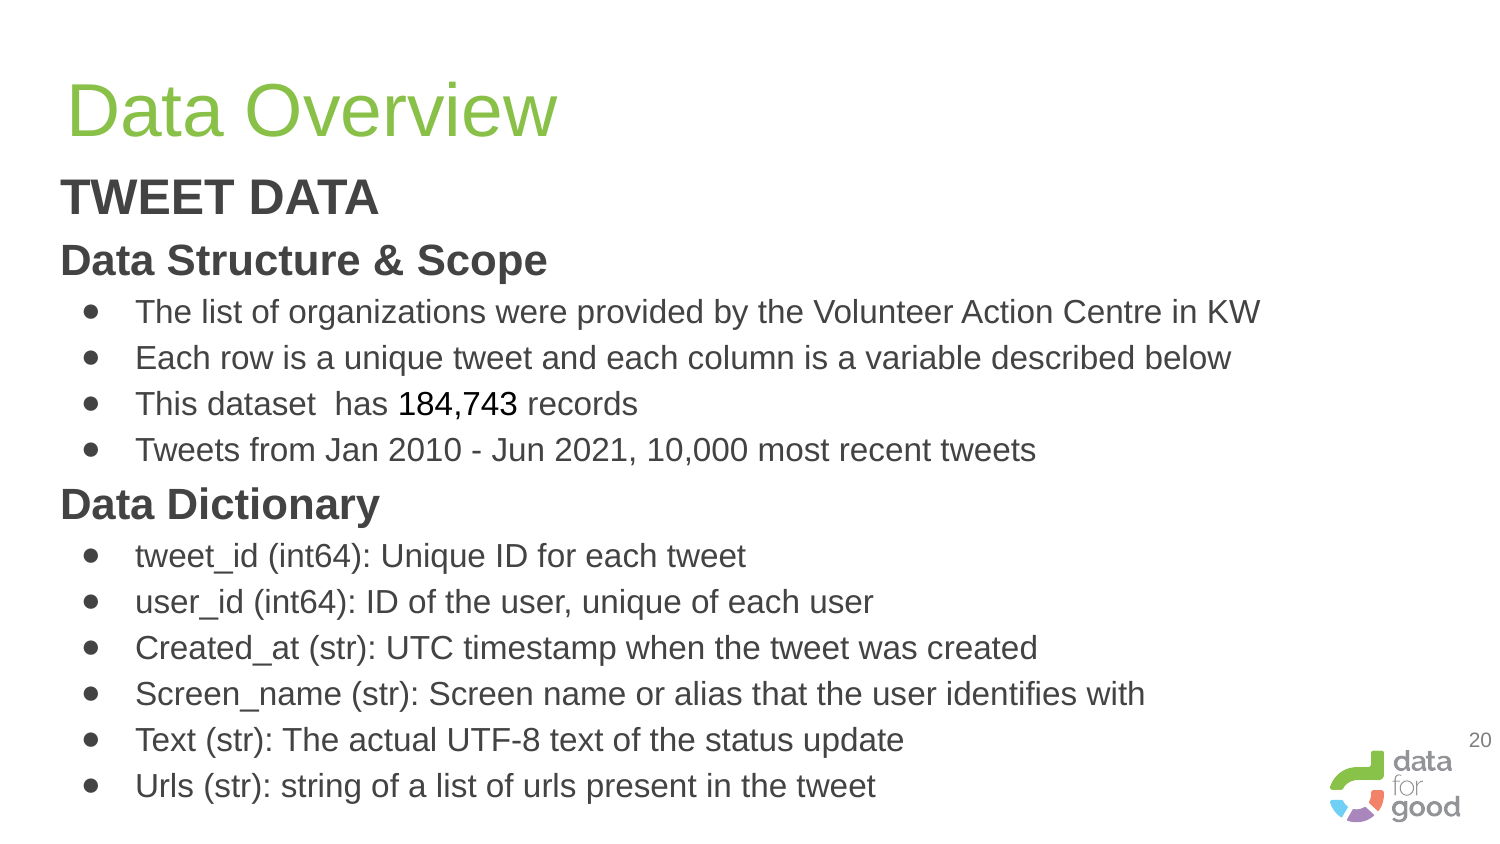

# Data Overview
TWEET DATA
Data Structure & Scope
The list of organizations were provided by the Volunteer Action Centre in KW
Each row is a unique tweet and each column is a variable described below
This dataset  has 184,743 records
Tweets from Jan 2010 - Jun 2021, 10,000 most recent tweets
Data Dictionary
tweet_id (int64): Unique ID for each tweet
user_id (int64): ID of the user, unique of each user
Created_at (str): UTC timestamp when the tweet was created
Screen_name (str): Screen name or alias that the user identifies with
Text (str): The actual UTF-8 text of the status update
Urls (str): string of a list of urls present in the tweet
20